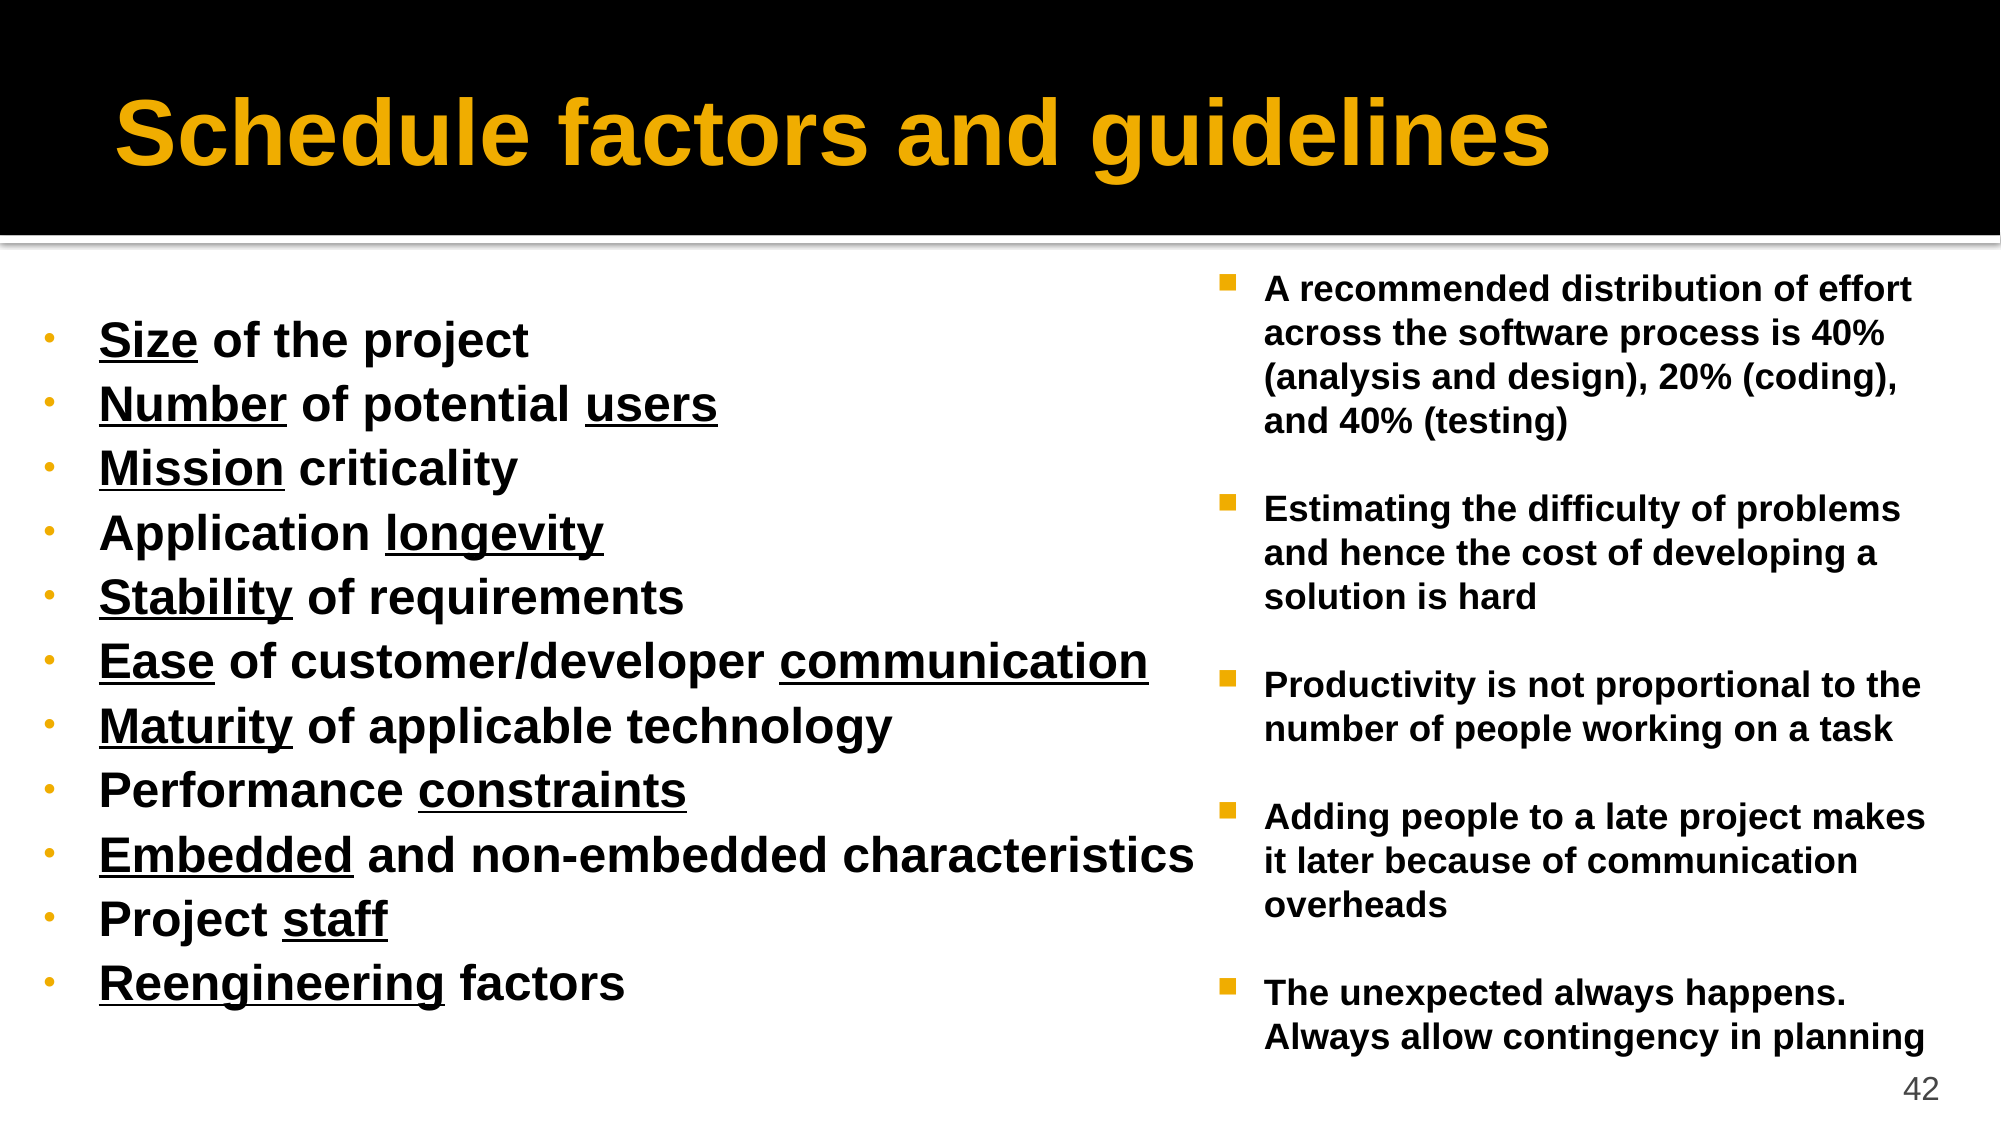

# Schedule factors and guidelines
A recommended distribution of effort across the software process is 40% (analysis and design), 20% (coding), and 40% (testing)‏

Estimating the difficulty of problems and hence the cost of developing a solution is hard

Productivity is not proportional to the number of people working on a task

Adding people to a late project makes it later because of communication overheads

The unexpected always happens. Always allow contingency in planning
Size of the project
Number of potential users
Mission criticality
Application longevity
Stability of requirements
Ease of customer/developer communication
Maturity of applicable technology
Performance constraints
Embedded and non-embedded characteristics
Project staff
Reengineering factors
42